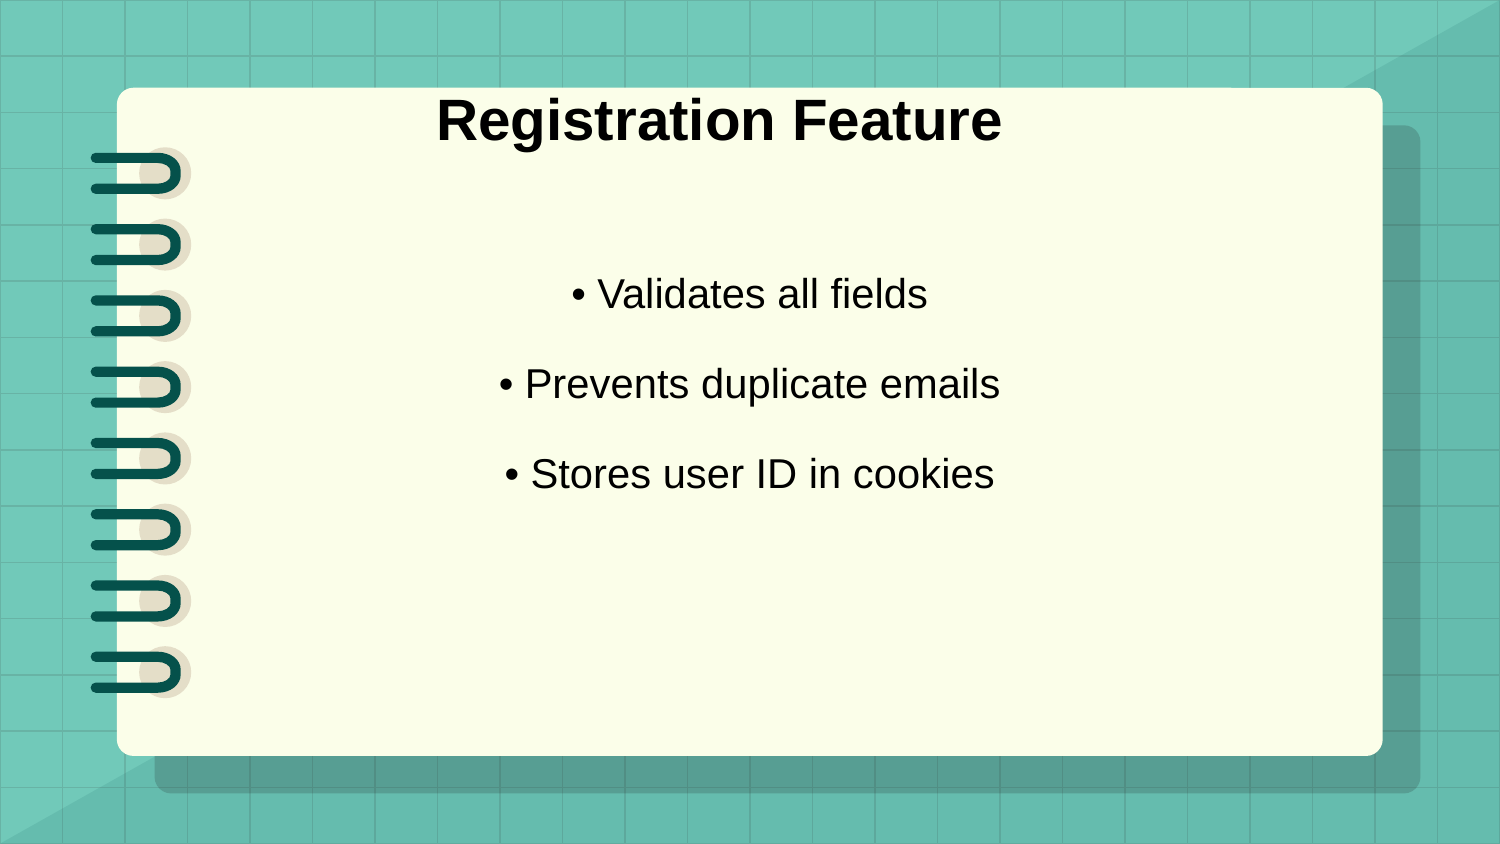

Registration Feature
#

• Validates all fields

• Prevents duplicate emails

• Stores user ID in cookies